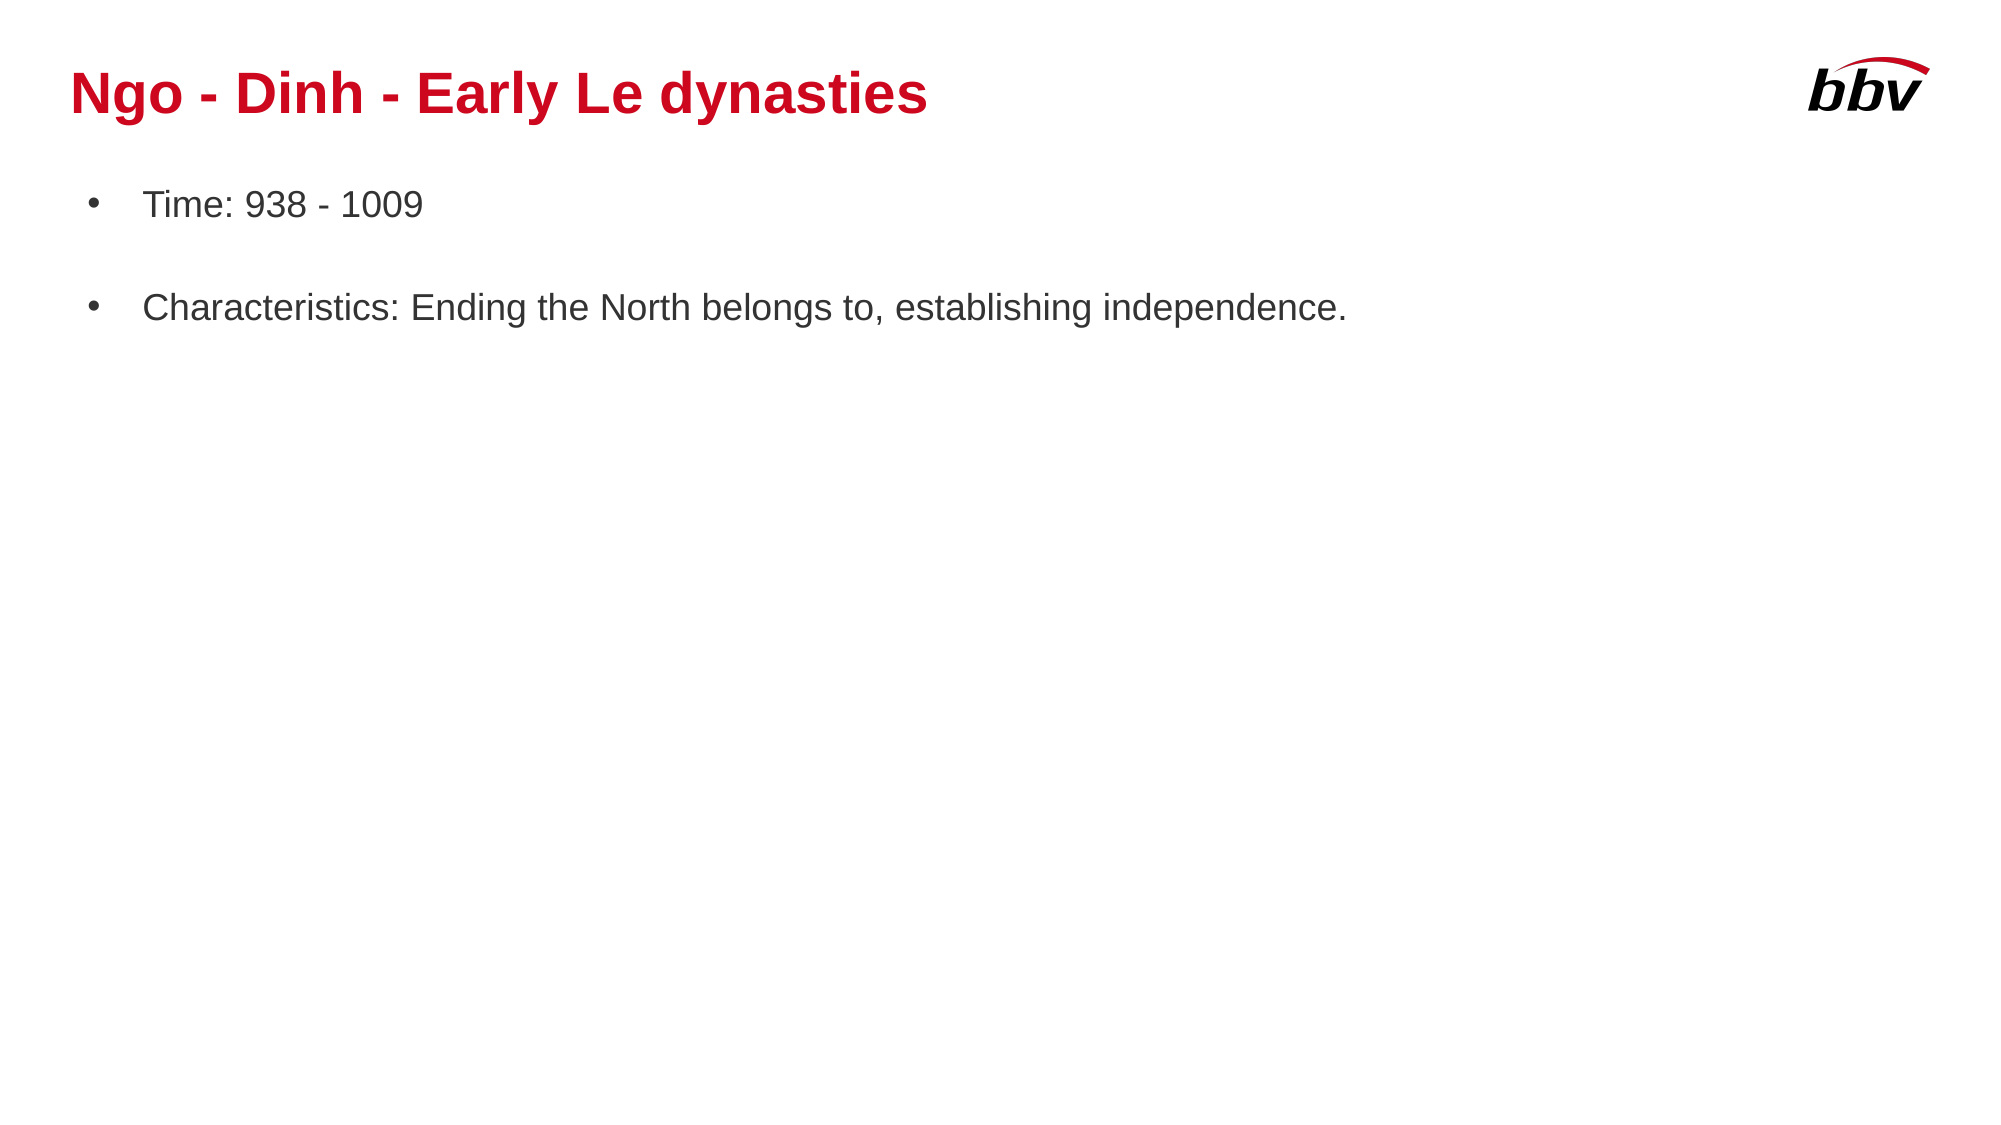

# Ngo - Dinh - Early Le dynasties
Time: 938 - 1009
Characteristics: Ending the North belongs to, establishing independence.